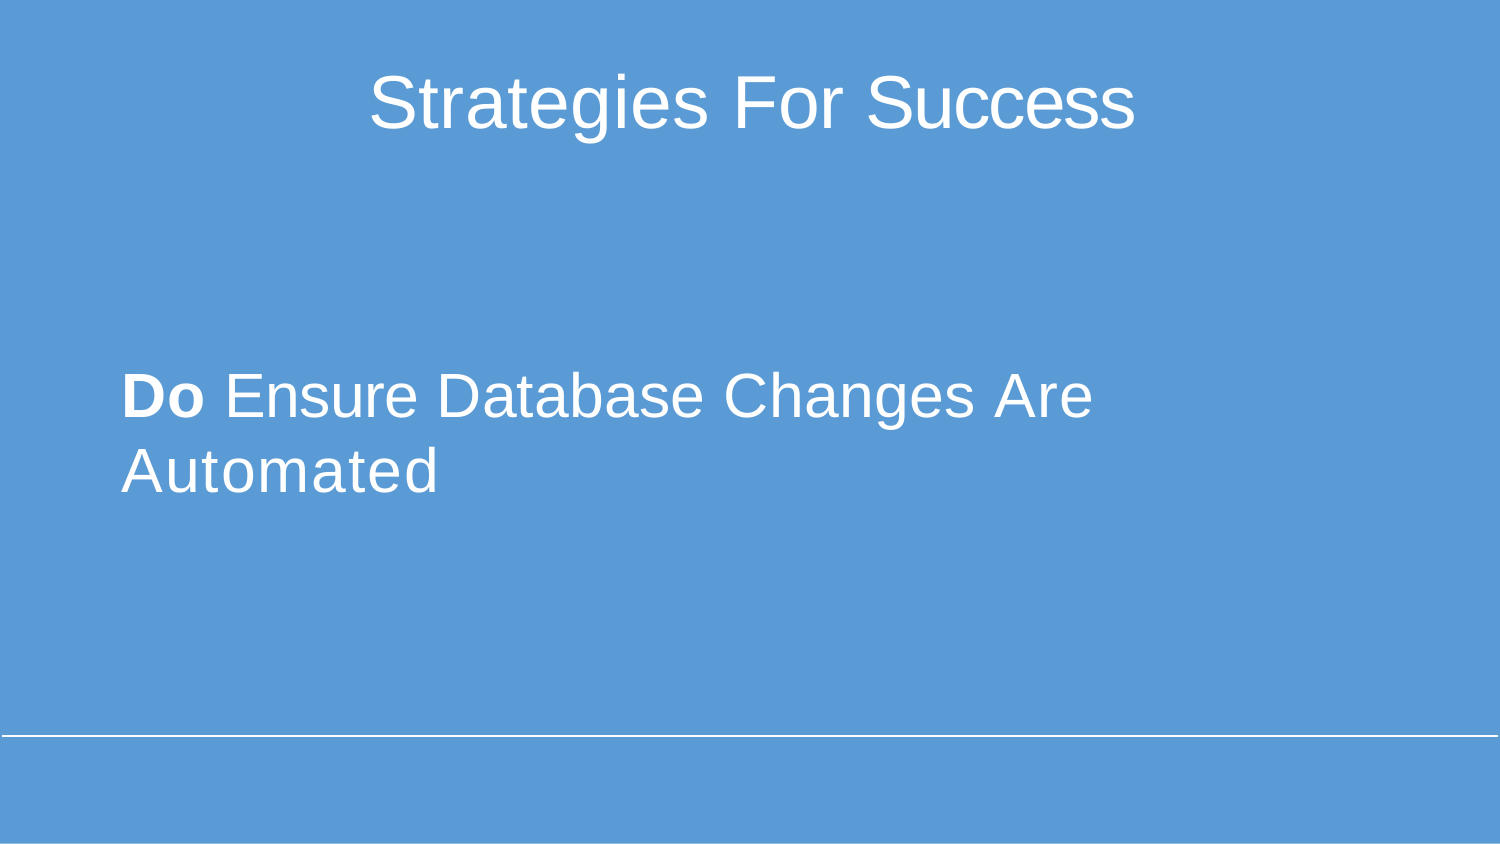

# Strategies For Success
Do Ensure Database Changes Are Automated